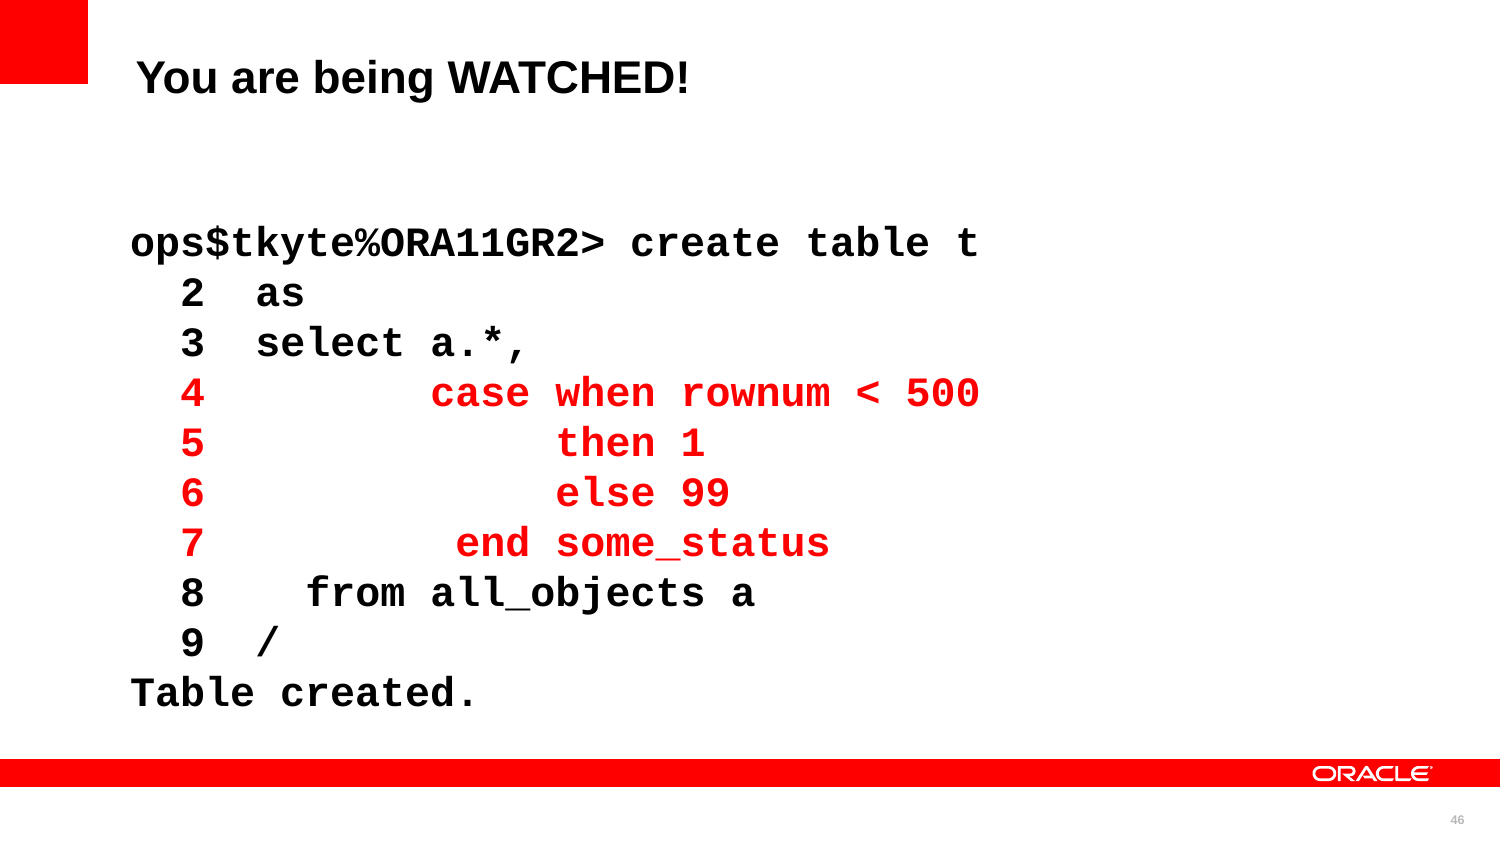

You are being WATCHED!
ops$tkyte%ORA11GR2> create table t
  2  as
  3  select a.*,
  4         case when rownum < 500
  5              then 1
  6              else 99
  7          end some_status
  8    from all_objects a
  9  /
Table created.